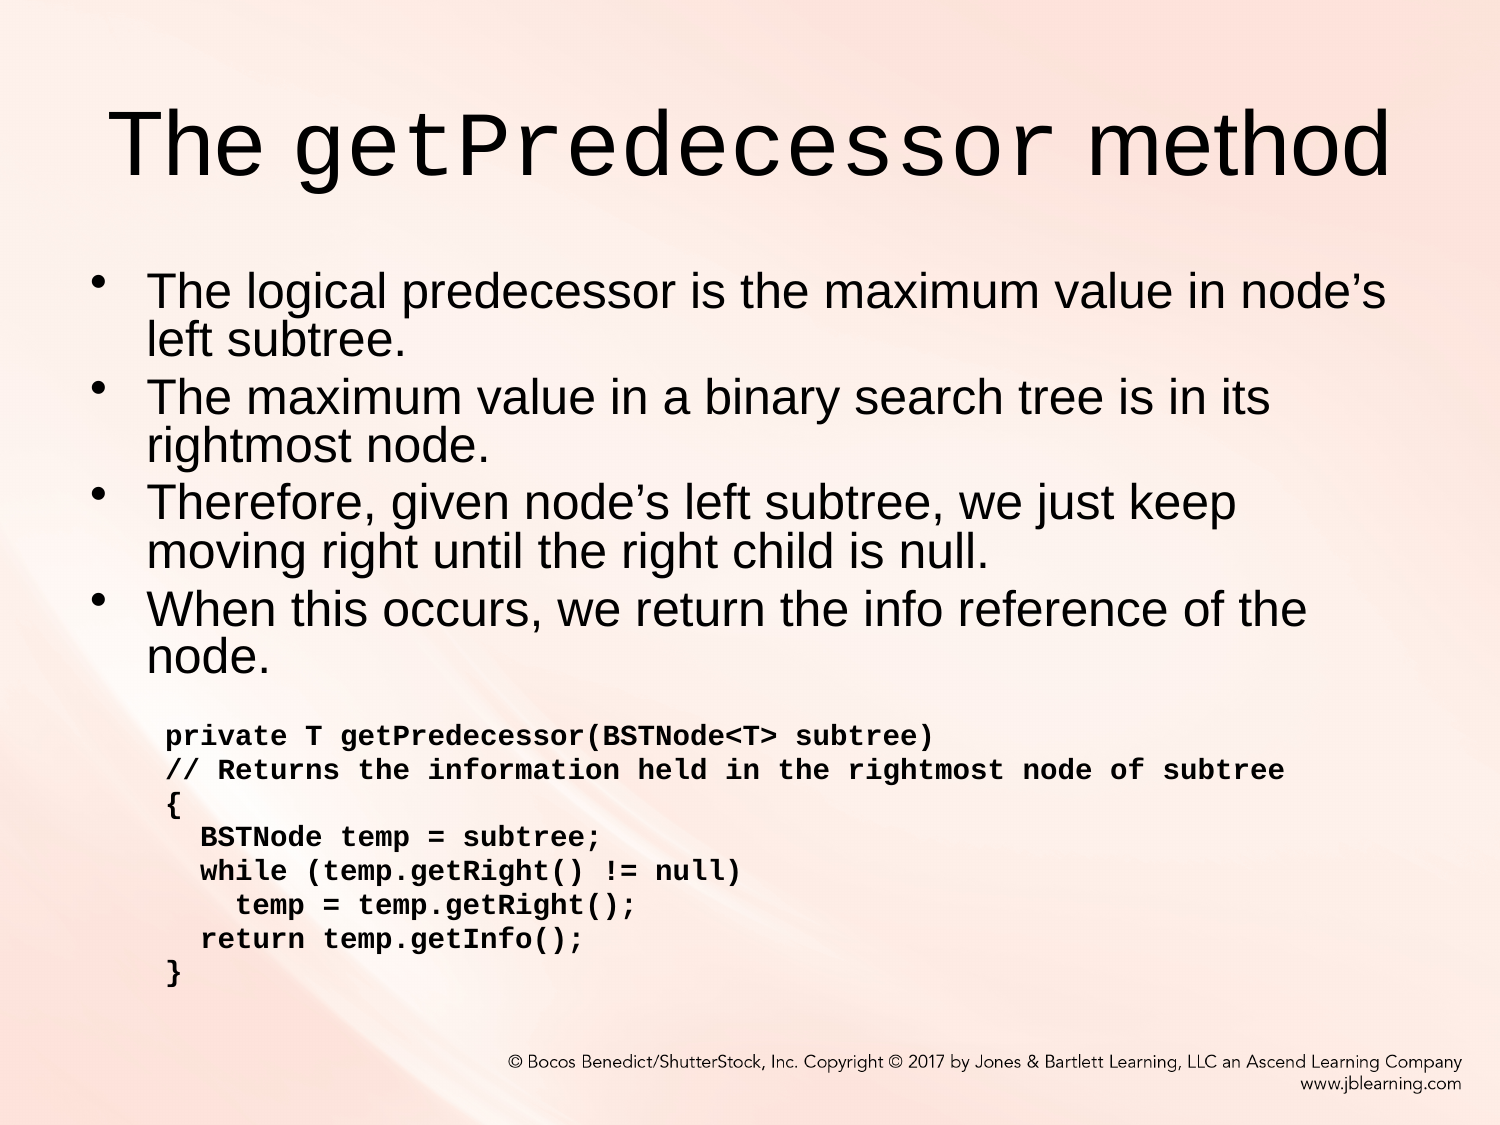

# The getPredecessor method
The logical predecessor is the maximum value in node’s left subtree.
The maximum value in a binary search tree is in its rightmost node.
Therefore, given node’s left subtree, we just keep moving right until the right child is null.
When this occurs, we return the info reference of the node.

private T getPredecessor(BSTNode<T> subtree)
// Returns the information held in the rightmost node of subtree
{
  BSTNode temp = subtree;
  while (temp.getRight() != null)
    temp = temp.getRight();
  return temp.getInfo();
}